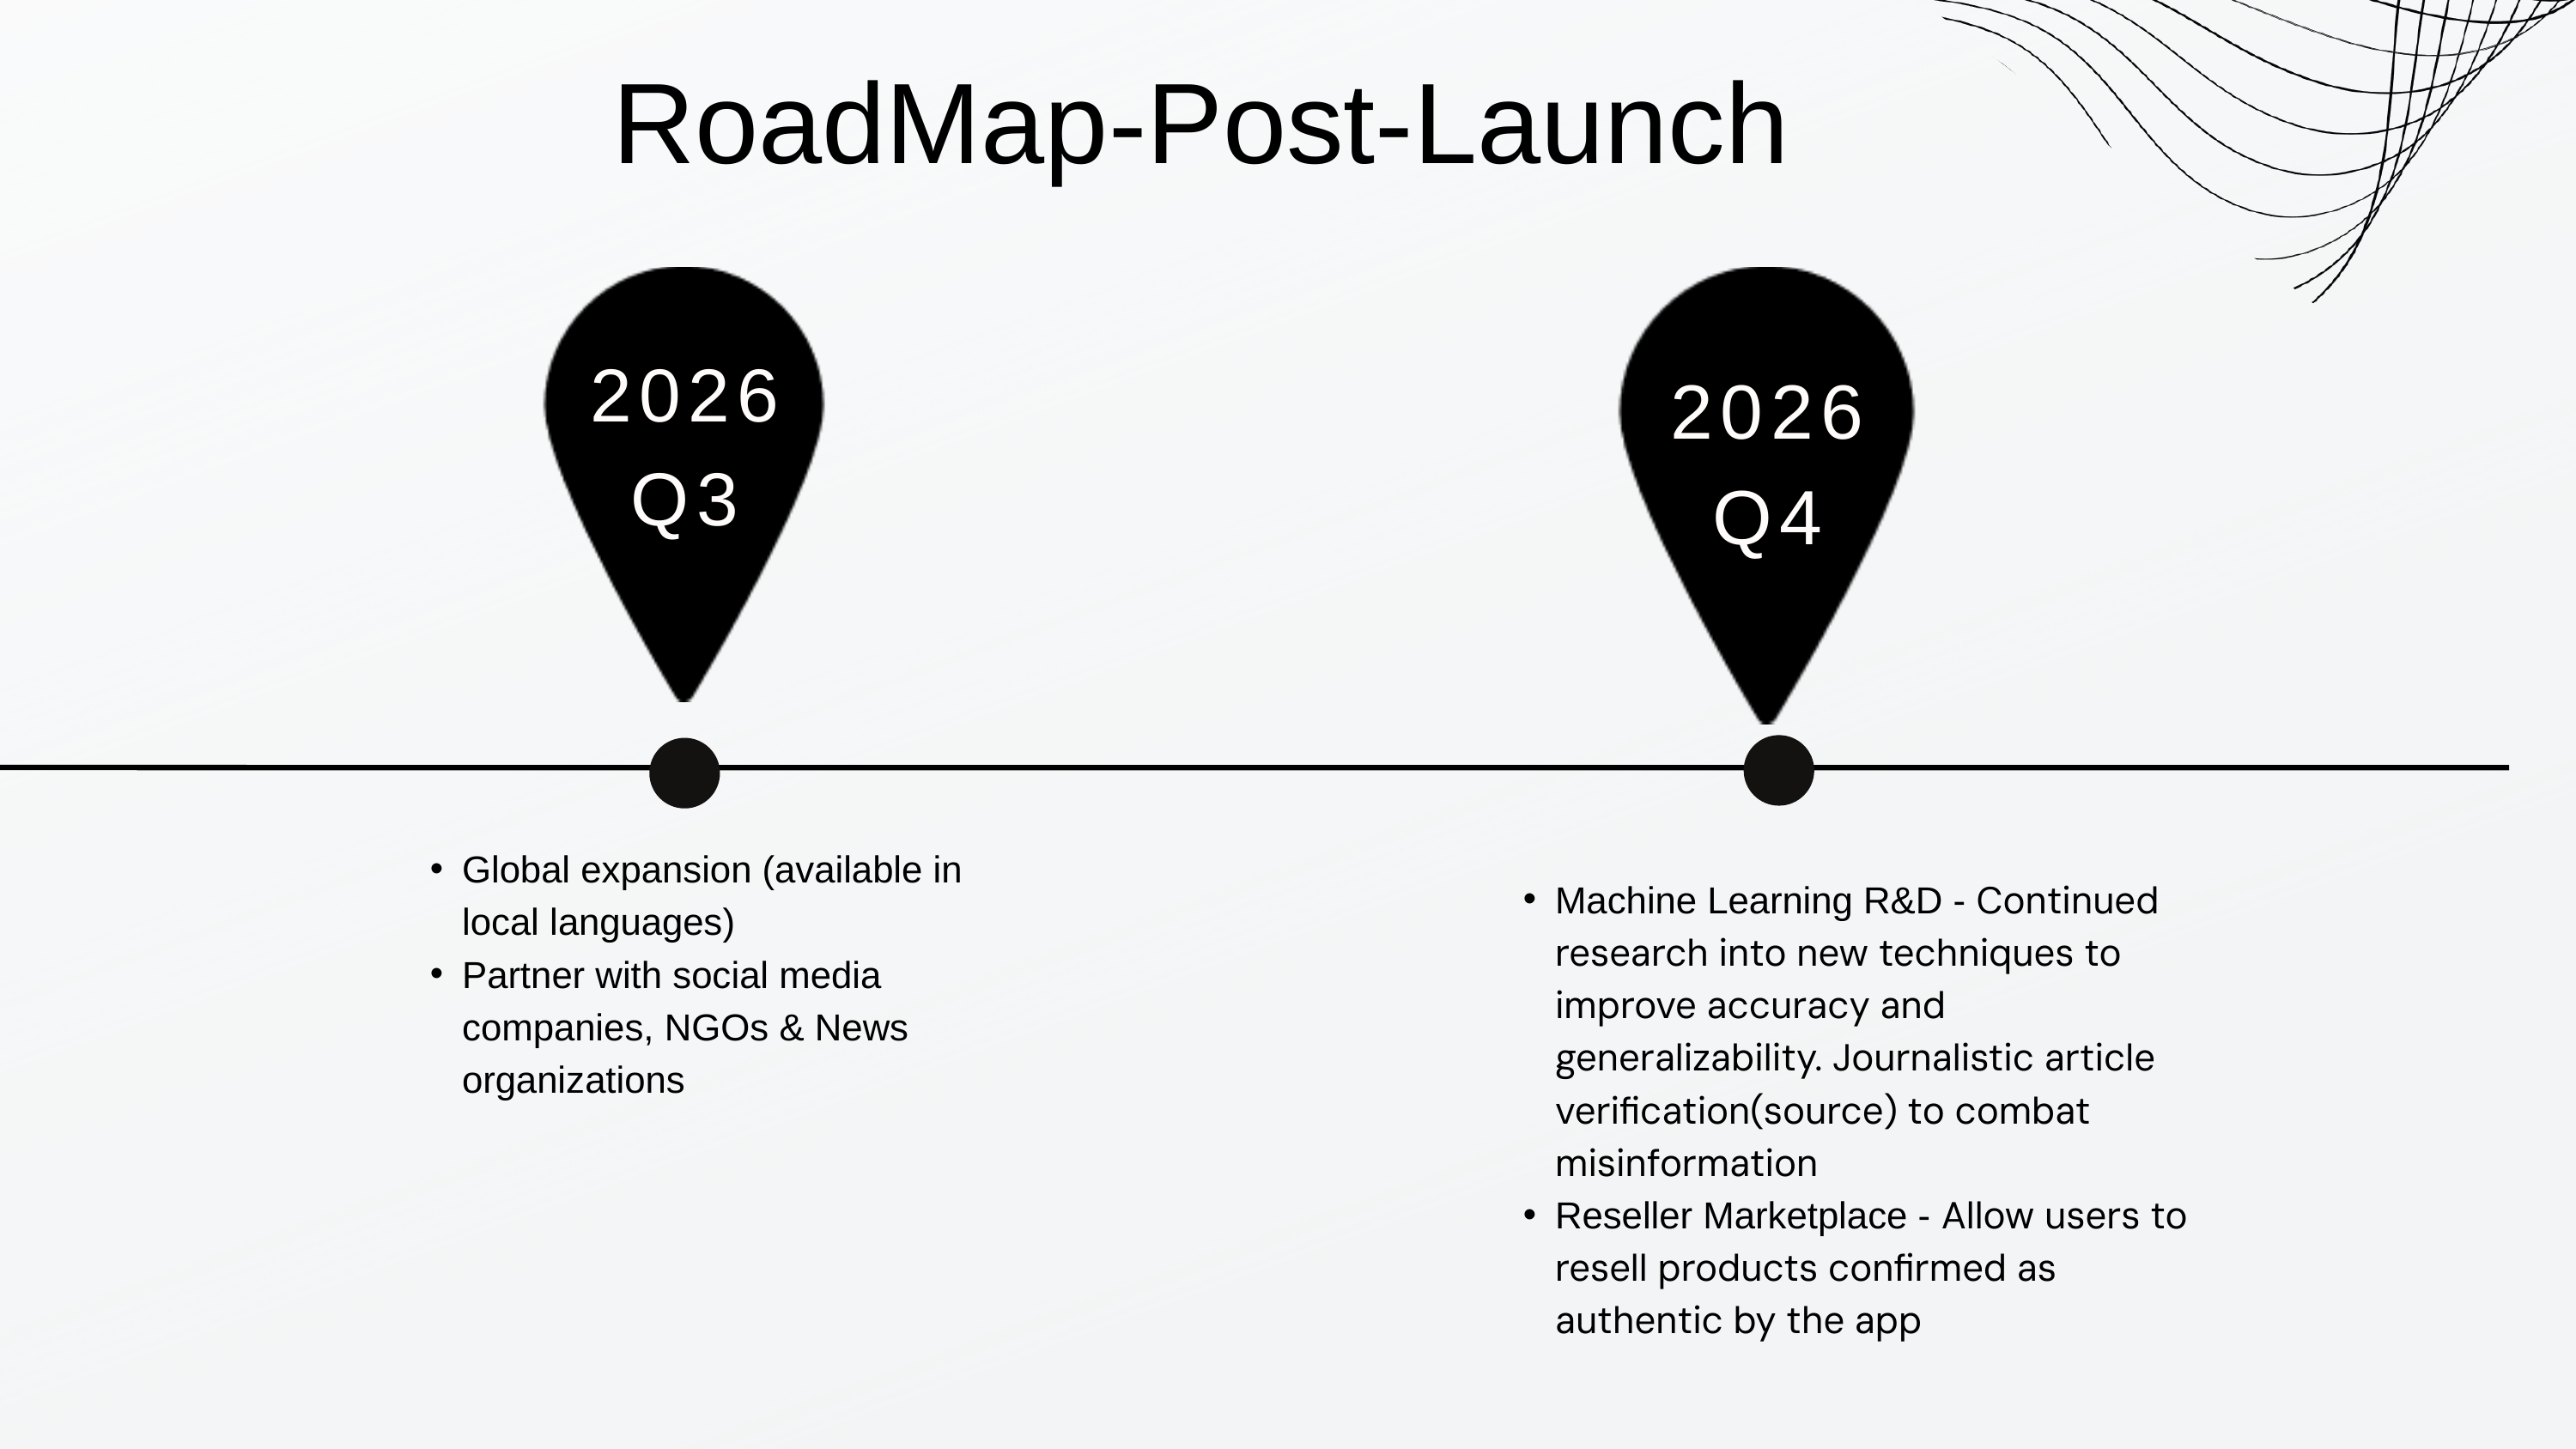

RoadMap-Post-Launch

2026
Q3
2026
Q4

Global expansion (available in local languages)
Partner with social media companies, NGOs & News organizations
Machine Learning R&D - Continued research into new techniques to improve accuracy and generalizability. Journalistic article verification(source) to combat misinformation
Reseller Marketplace - Allow users to resell products confirmed as authentic by the app